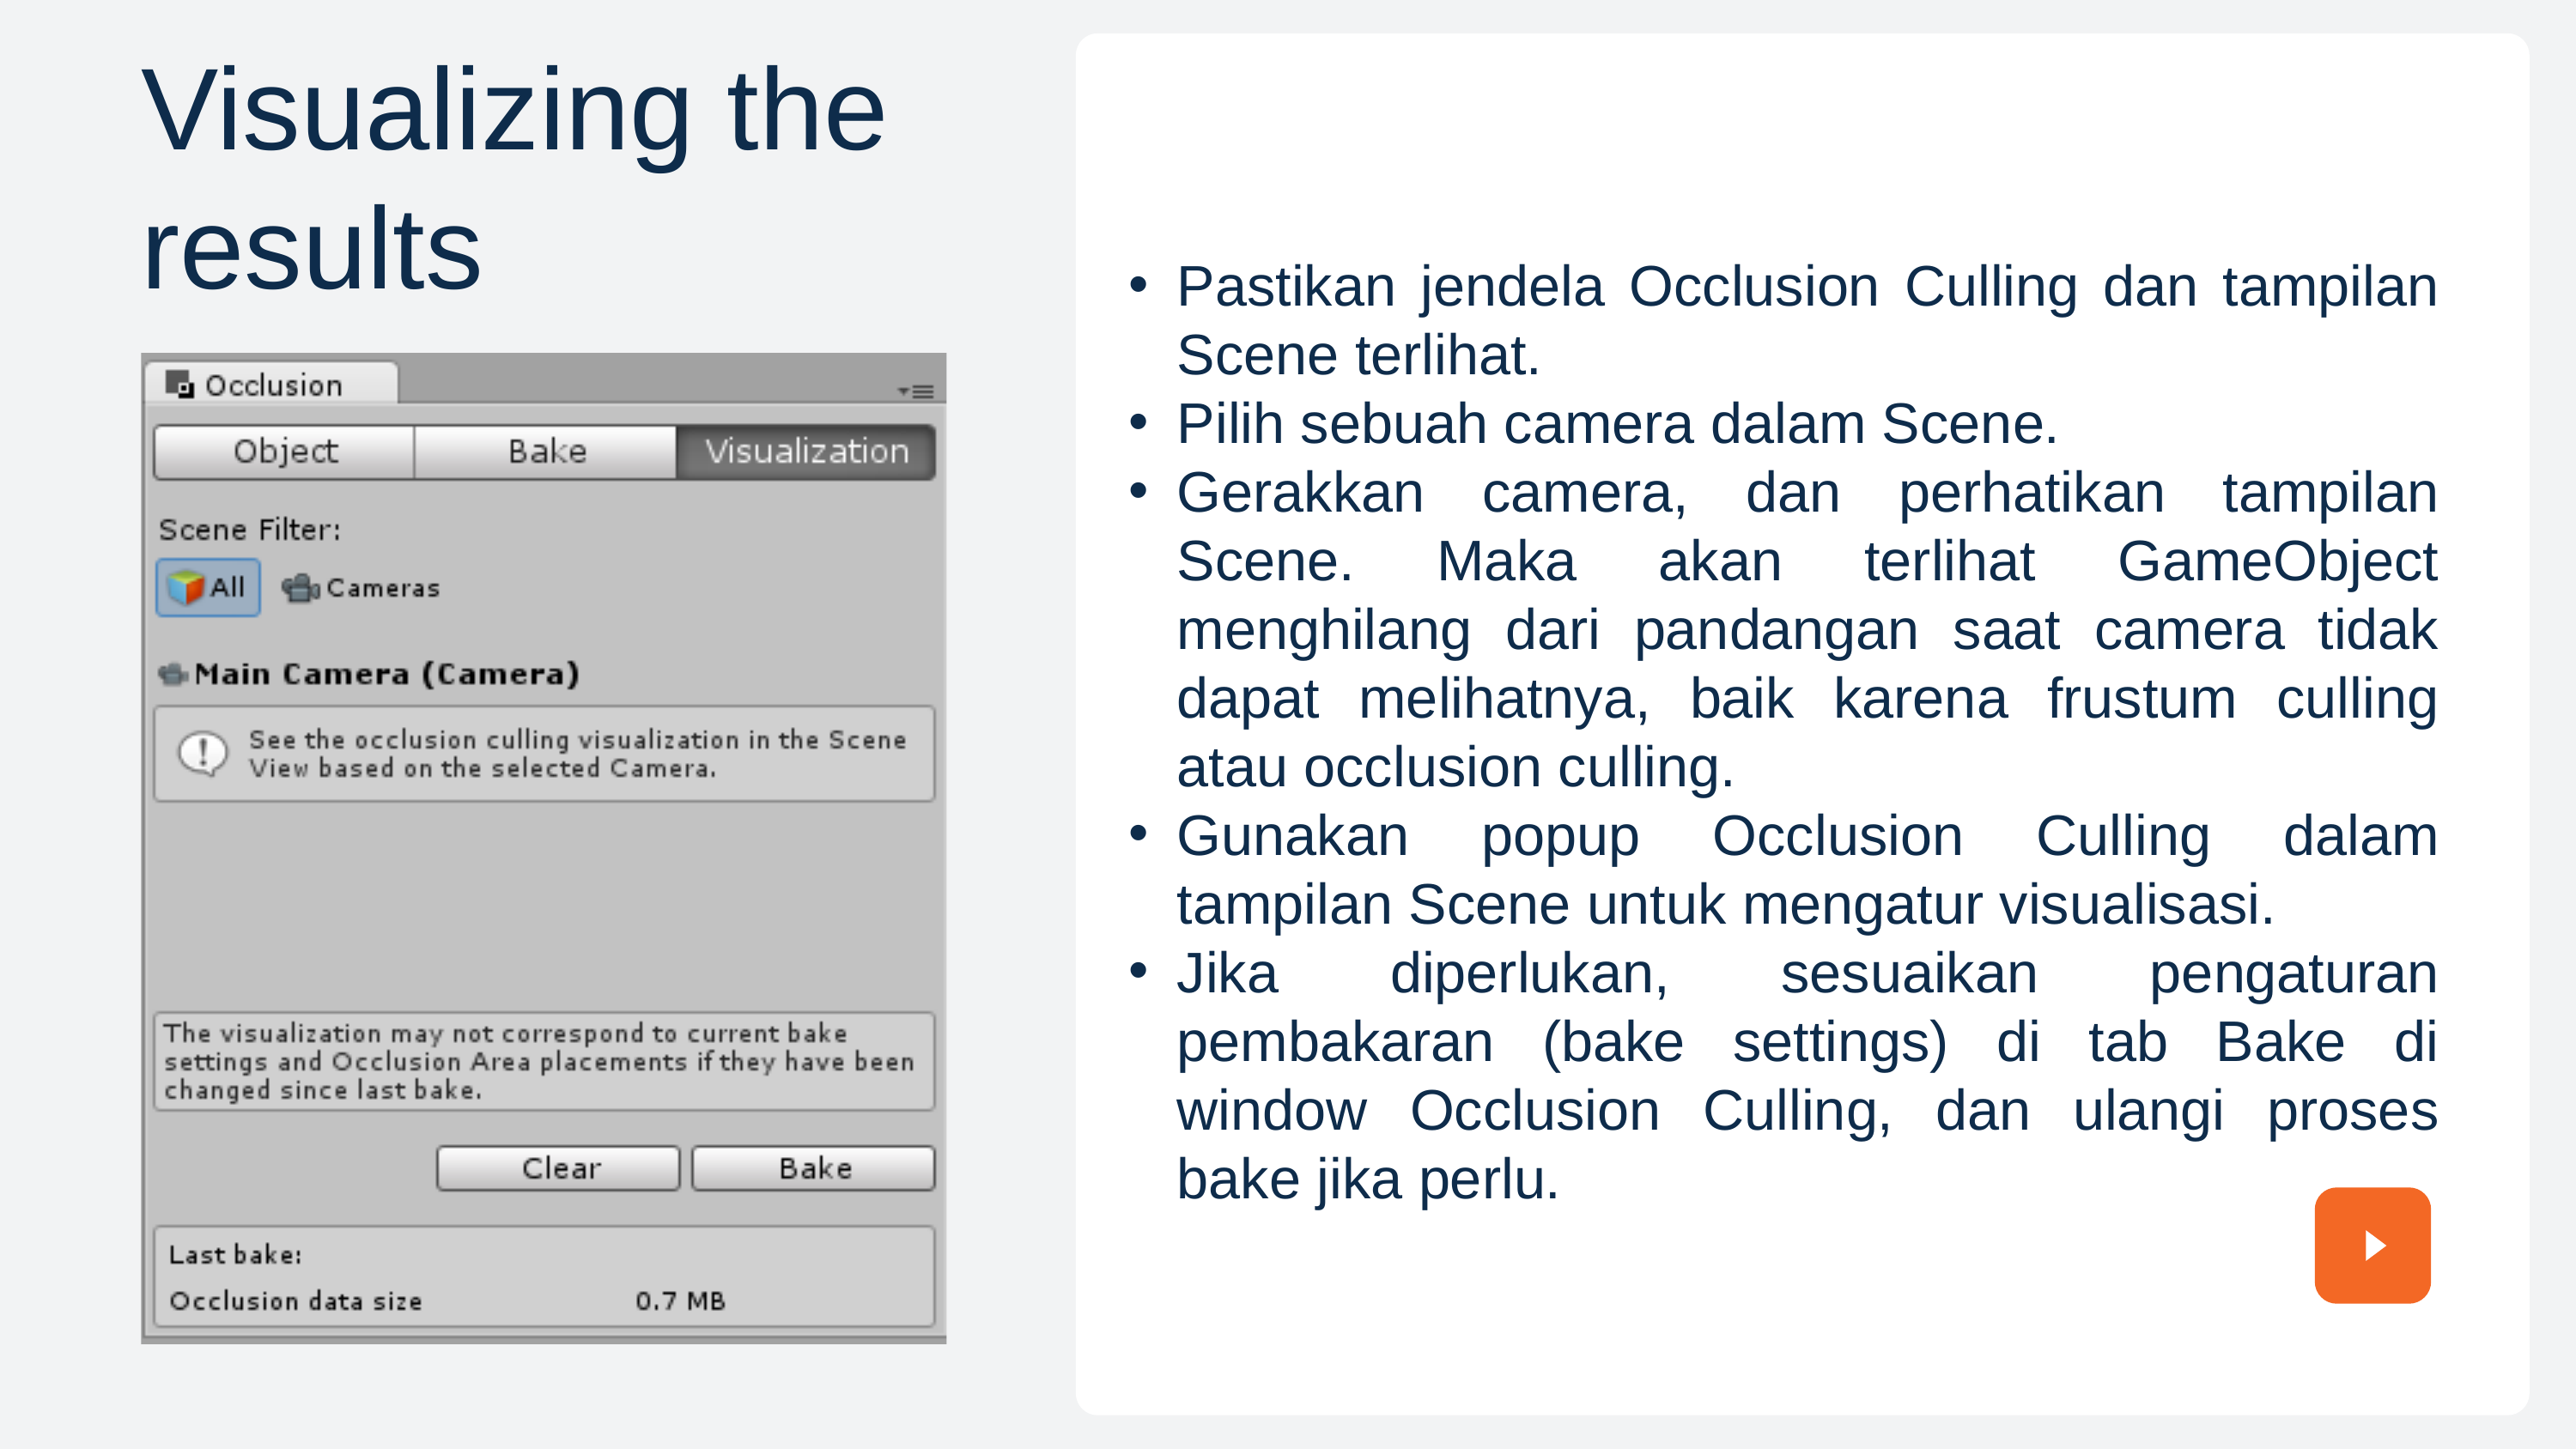

Visualizing the results

Pastikan jendela Occlusion Culling dan tampilan Scene terlihat.
Pilih sebuah camera dalam Scene.
Gerakkan camera, dan perhatikan tampilan Scene. Maka akan terlihat GameObject menghilang dari pandangan saat camera tidak dapat melihatnya, baik karena frustum culling atau occlusion culling.
Gunakan popup Occlusion Culling dalam tampilan Scene untuk mengatur visualisasi.
Jika diperlukan, sesuaikan pengaturan pembakaran (bake settings) di tab Bake di window Occlusion Culling, dan ulangi proses bake jika perlu.